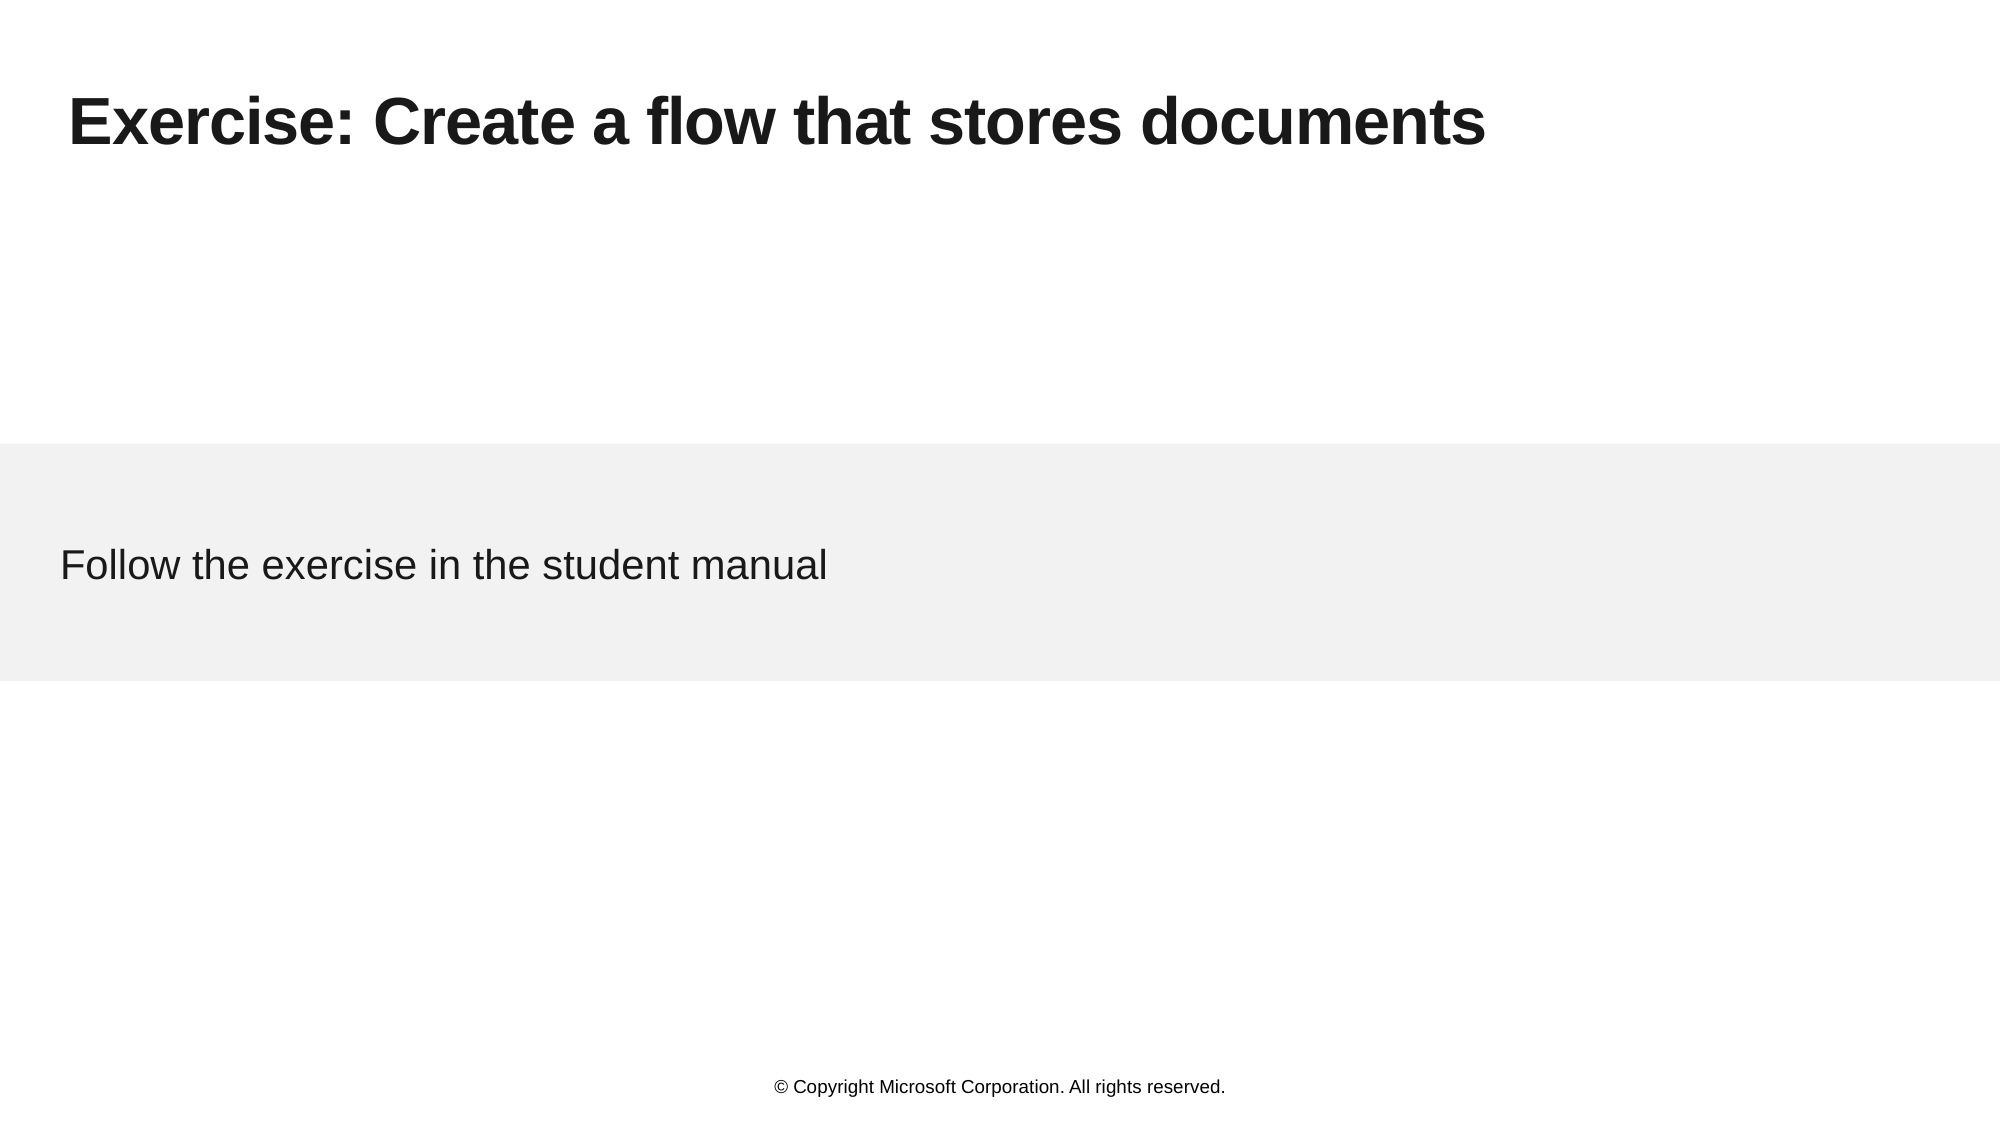

# Exercise: Create a flow that stores documents
Follow the exercise in the student manual